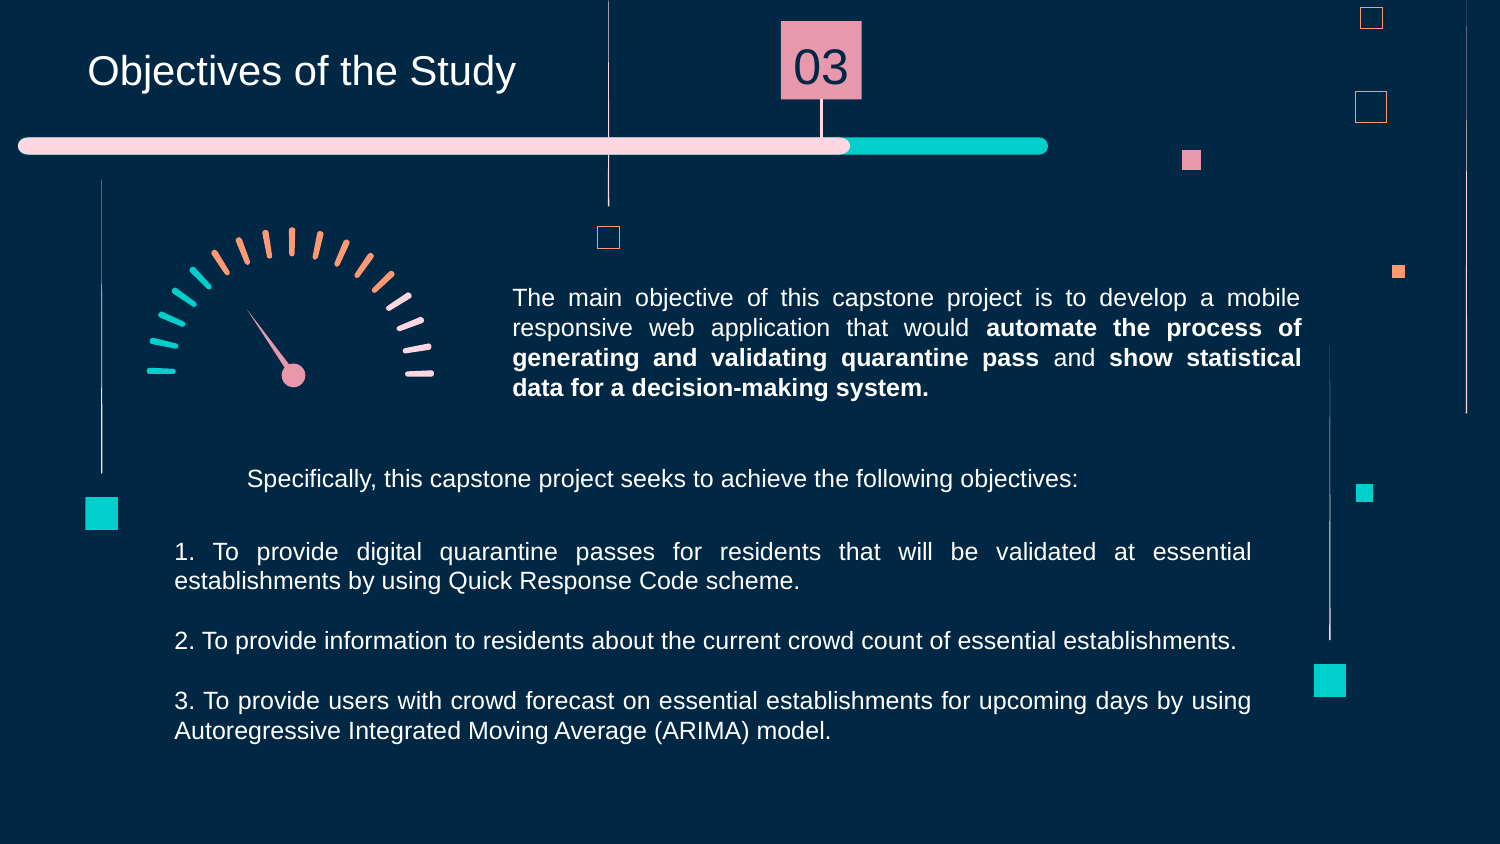

03
# Objectives of the Study

The main objective of this capstone project is to develop a mobile responsive web application that would automate the process of generating and validating quarantine pass and show statistical data for a decision-making system.

Specifically, this capstone project seeks to achieve the following objectives:
1. To provide digital quarantine passes for residents that will be validated at essential establishments by using Quick Response Code scheme.

2. To provide information to residents about the current crowd count of essential establishments.

3. To provide users with crowd forecast on essential establishments for upcoming days by using Autoregressive Integrated Moving Average (ARIMA) model.